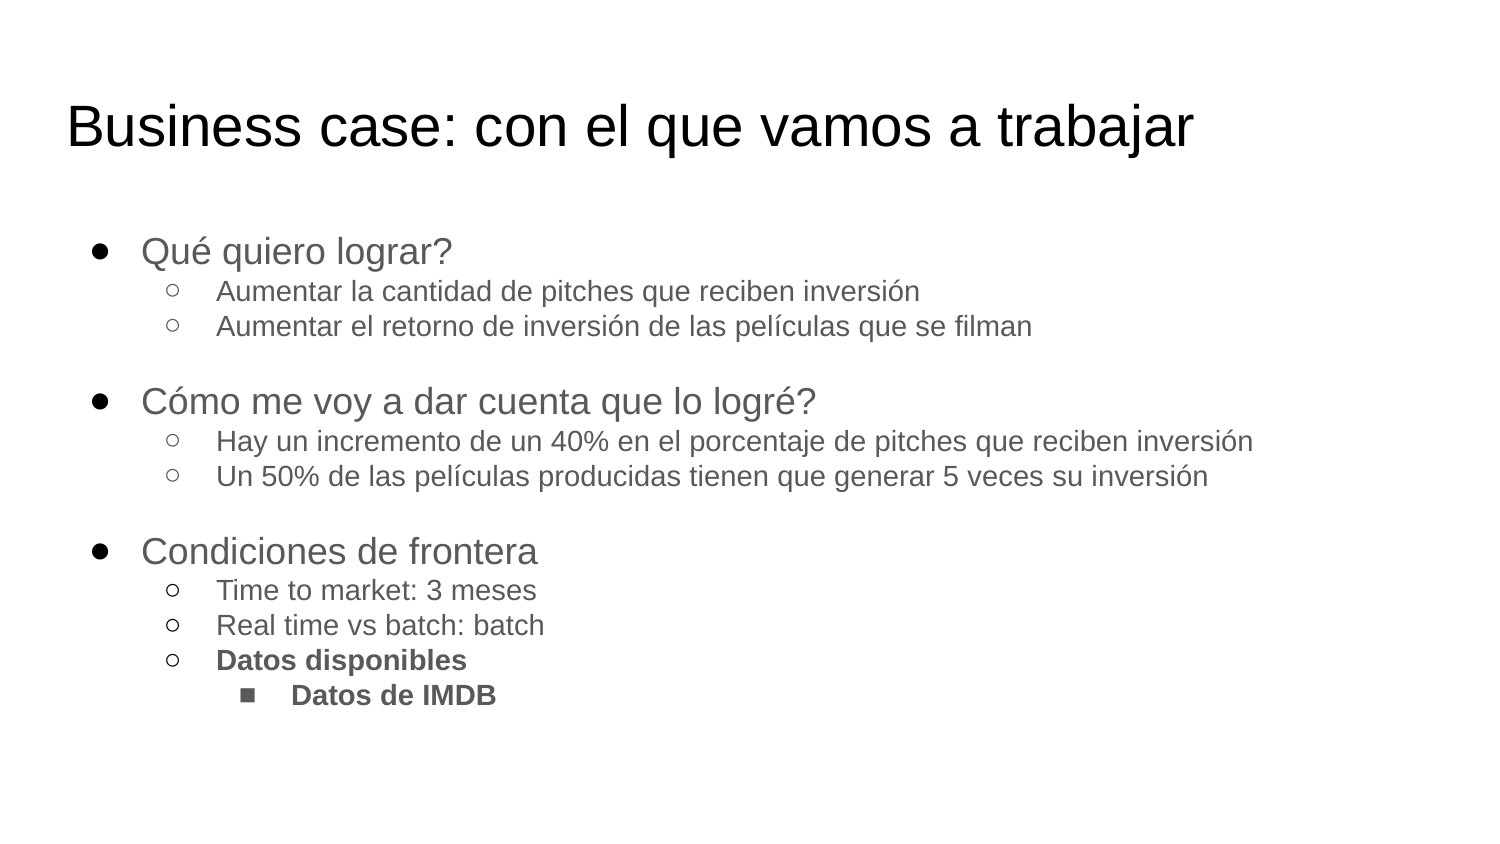

# Business case: con el que vamos a trabajar
Qué quiero lograr?
Aumentar la cantidad de pitches que reciben inversión
Aumentar el retorno de inversión de las películas que se filman
Cómo me voy a dar cuenta que lo logré?
Hay un incremento de un 40% en el porcentaje de pitches que reciben inversión
Un 50% de las películas producidas tienen que generar 5 veces su inversión
Condiciones de frontera
Time to market: 3 meses
Real time vs batch: batch
Datos disponibles
Datos de IMDB